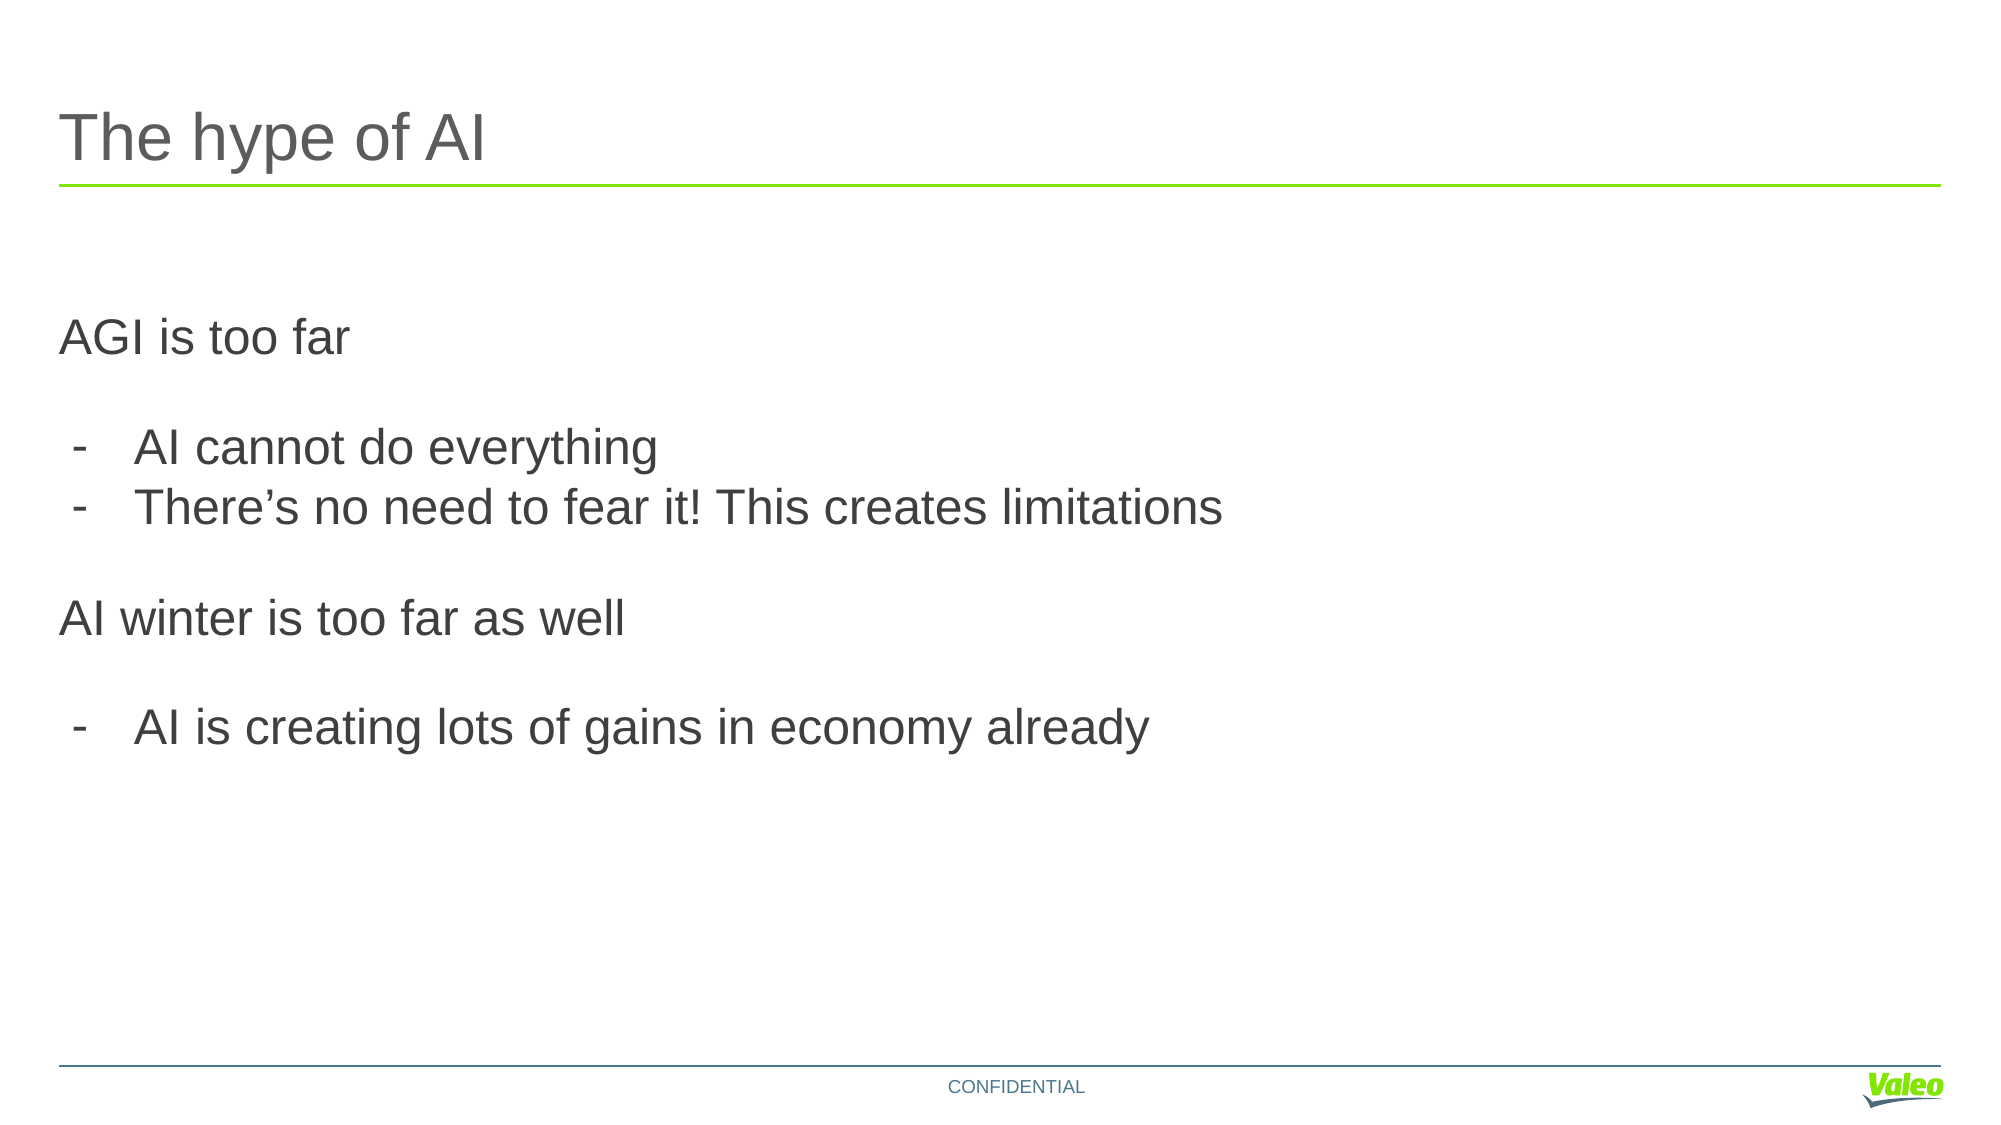

# The hype of AI
AGI is too far
AI cannot do everything
There’s no need to fear it! This creates limitations
AI winter is too far as well
AI is creating lots of gains in economy already